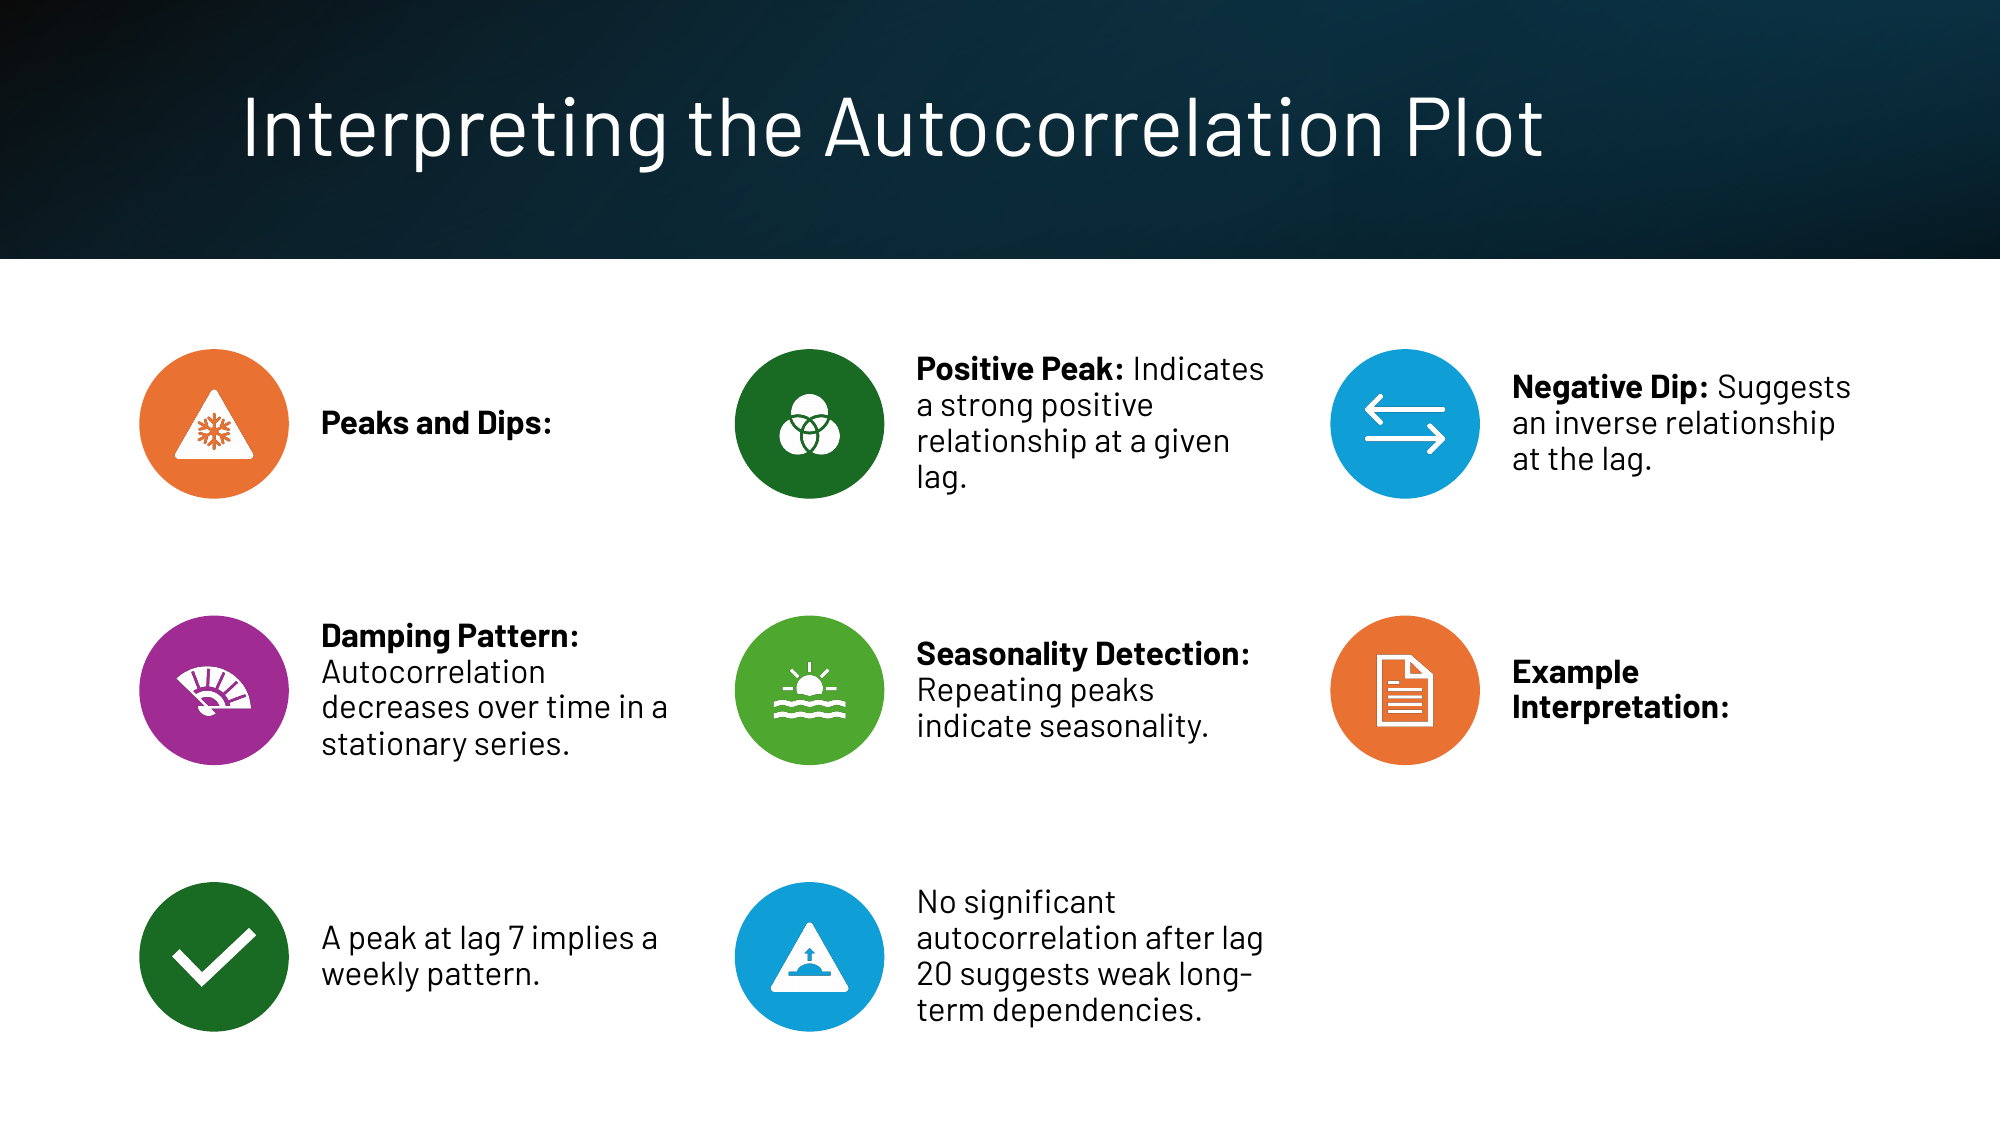

# Interpreting the Autocorrelation Plot
Peaks and Dips:
Positive Peak: Indicates a strong positive relationship at a given lag.
Negative Dip: Suggests an inverse relationship at the lag.
Damping Pattern: Autocorrelation decreases over time in a stationary series.
Seasonality Detection: Repeating peaks indicate seasonality.
Example Interpretation:
A peak at lag 7 implies a weekly pattern.
No significant autocorrelation after lag 20 suggests weak long-term dependencies.